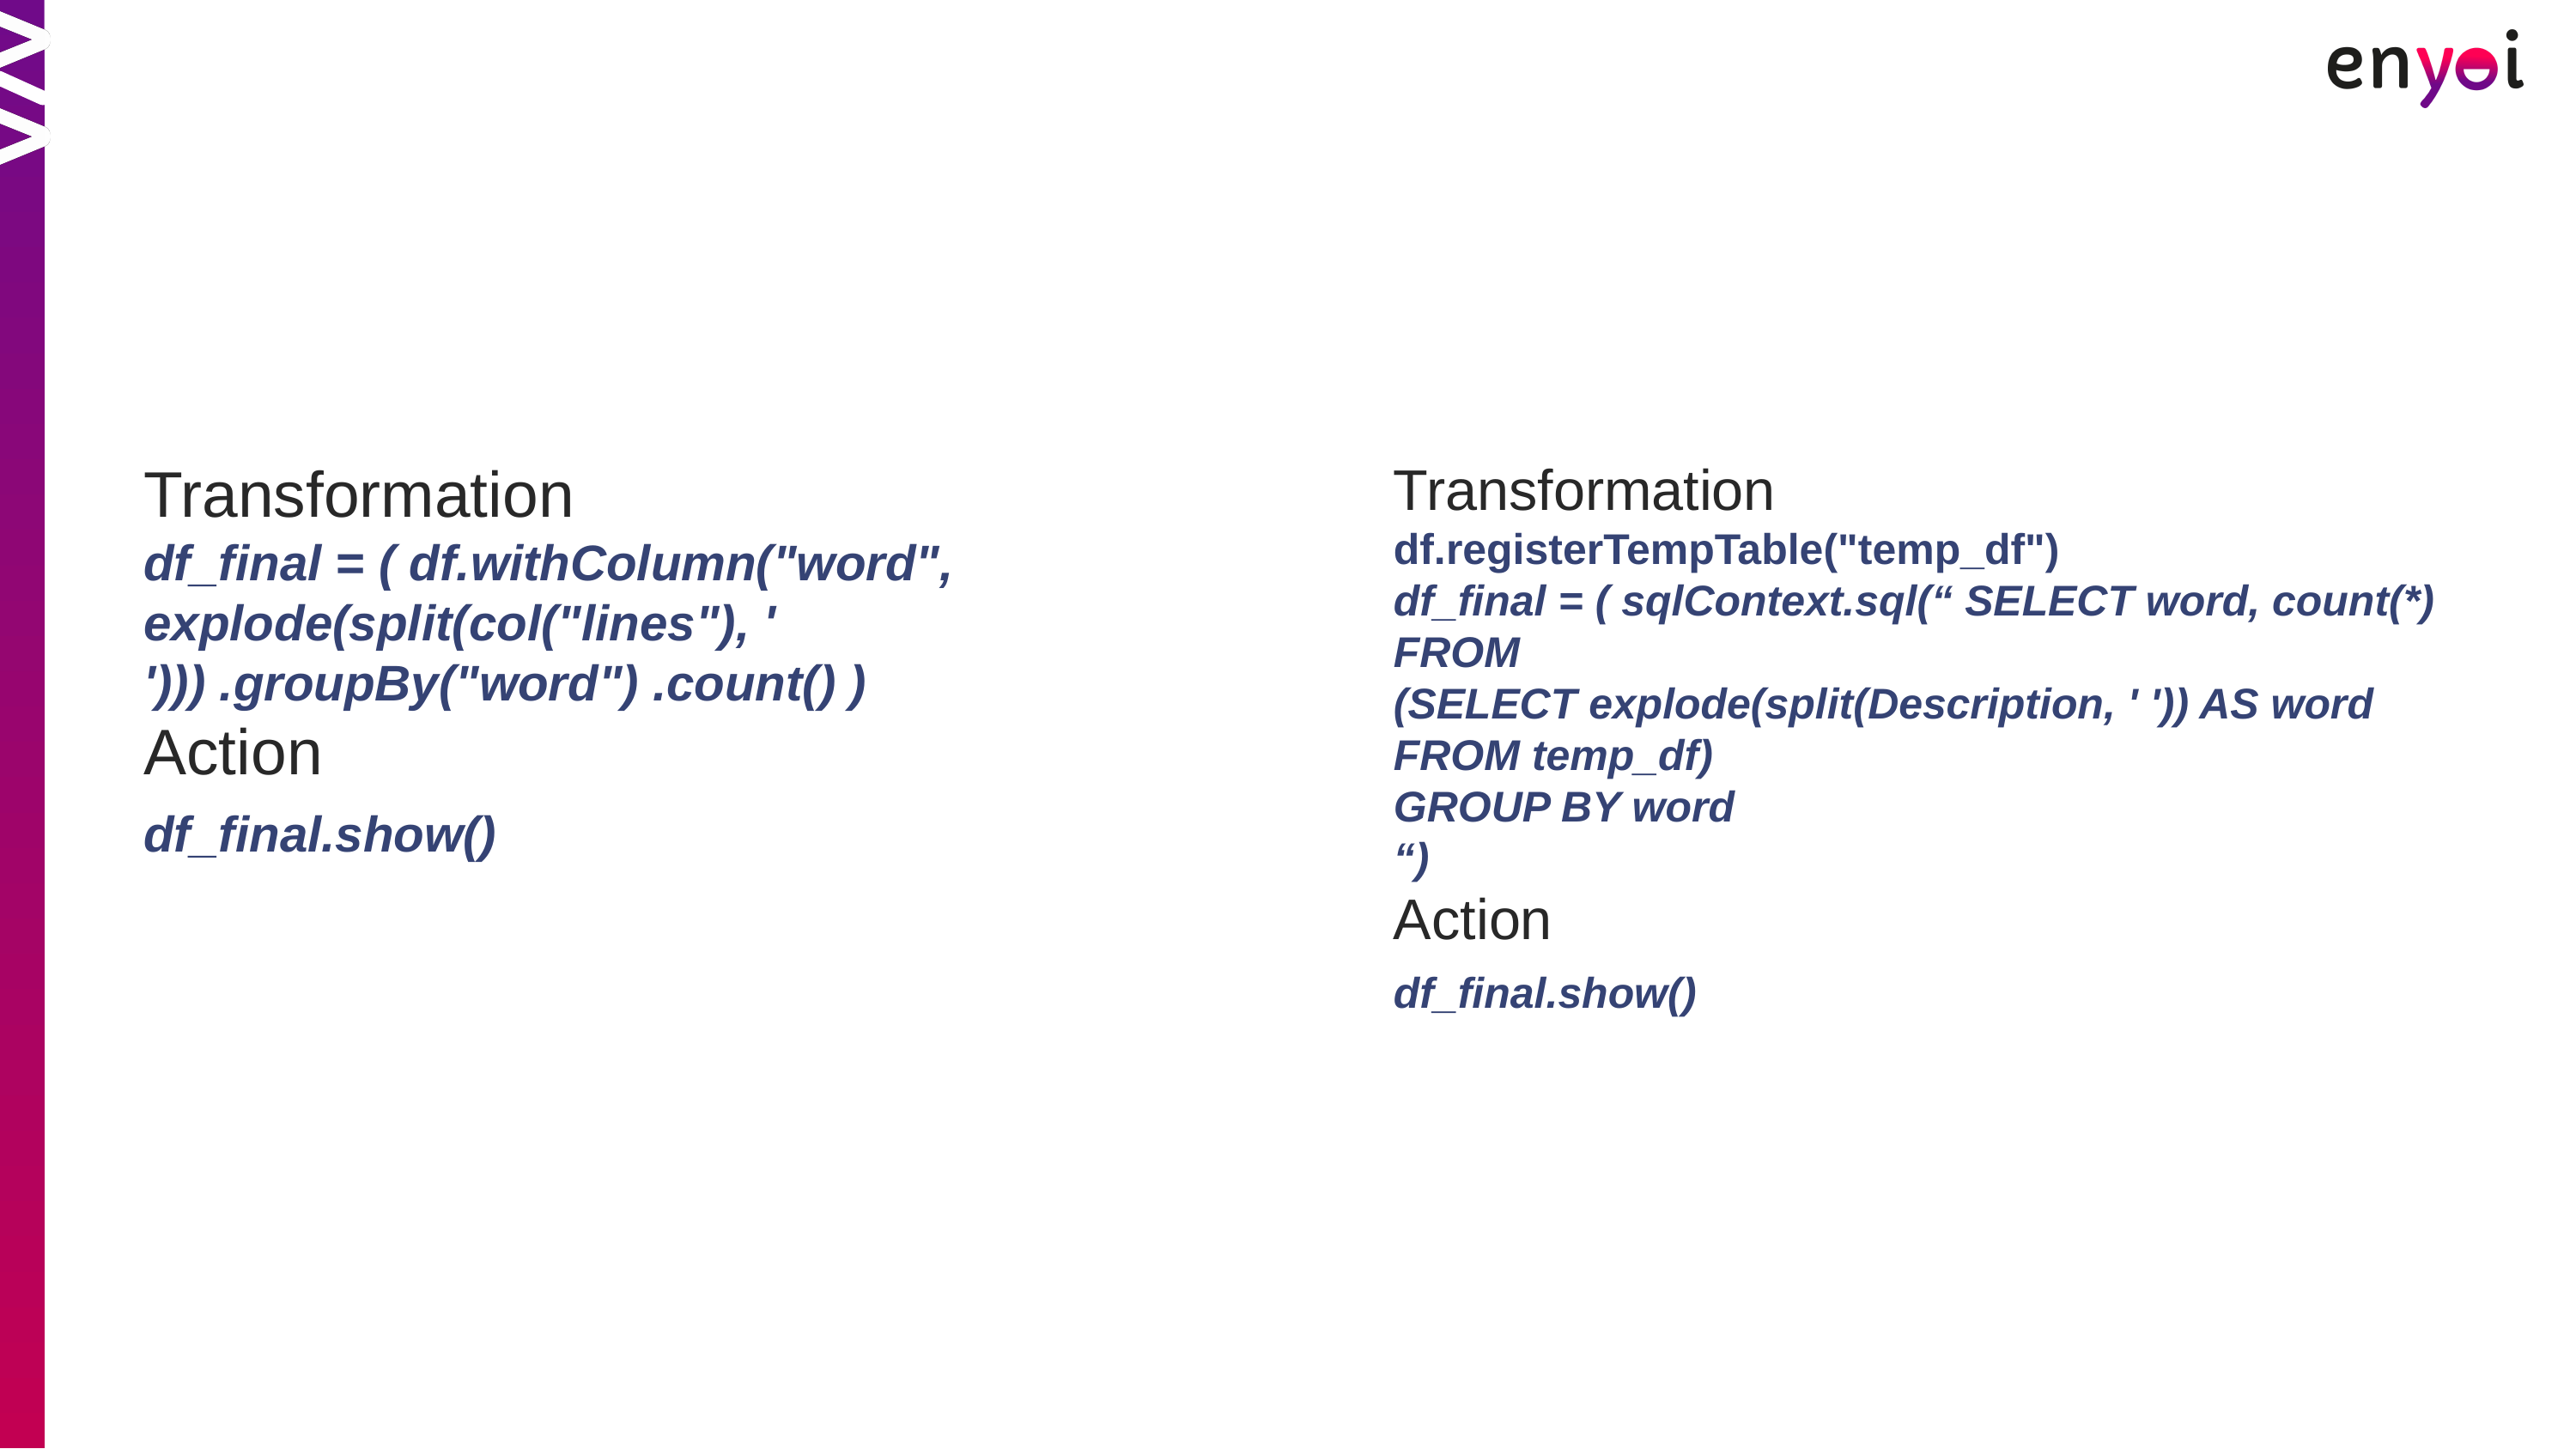

Transformation
df_final = ( df.withColumn("word", explode(split(col("lines"), ' '))) .groupBy("word") .count() )
Action
df_final.show()
Transformation
df.registerTempTable("temp_df")
df_final = ( sqlContext.sql(“ SELECT word, count(*) FROM
(SELECT explode(split(Description, ' ')) AS word FROM temp_df)
GROUP BY word
“)
Action
df_final.show()